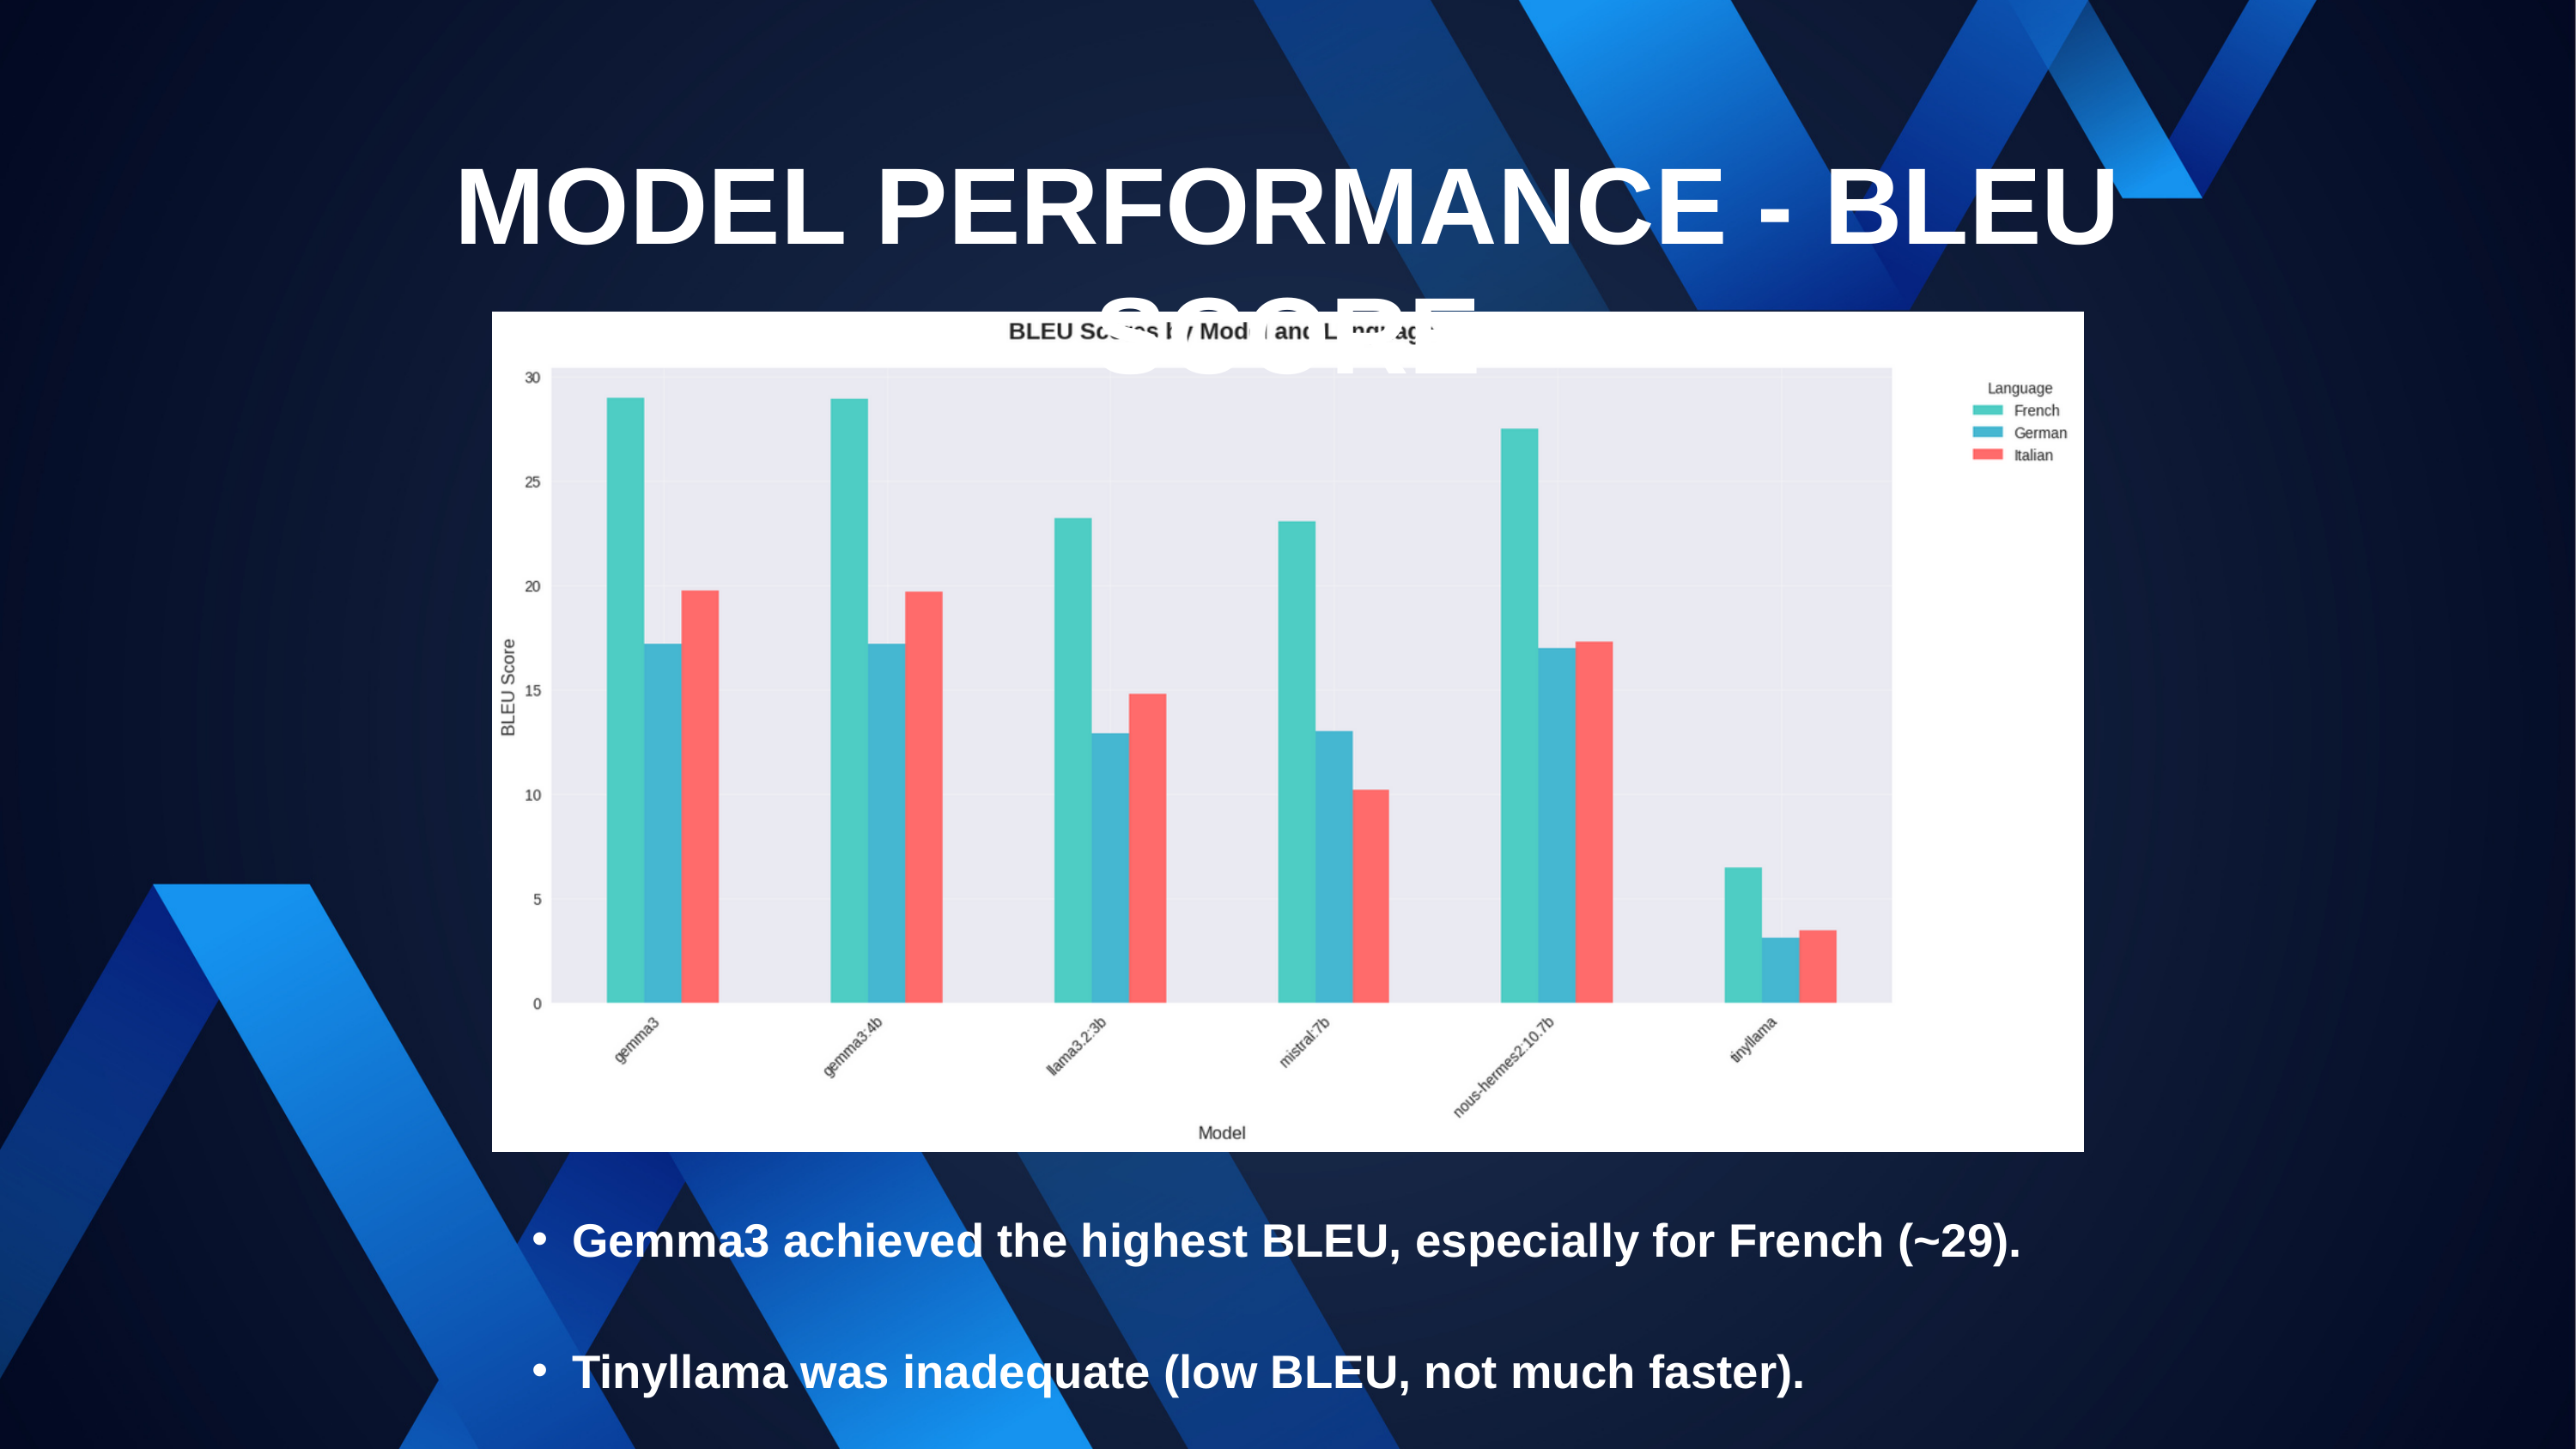

MODEL PERFORMANCE - BLEU SCORE

Gemma3 achieved the highest BLEU, especially for French (~29).

Tinyllama was inadequate (low BLEU, not much faster).